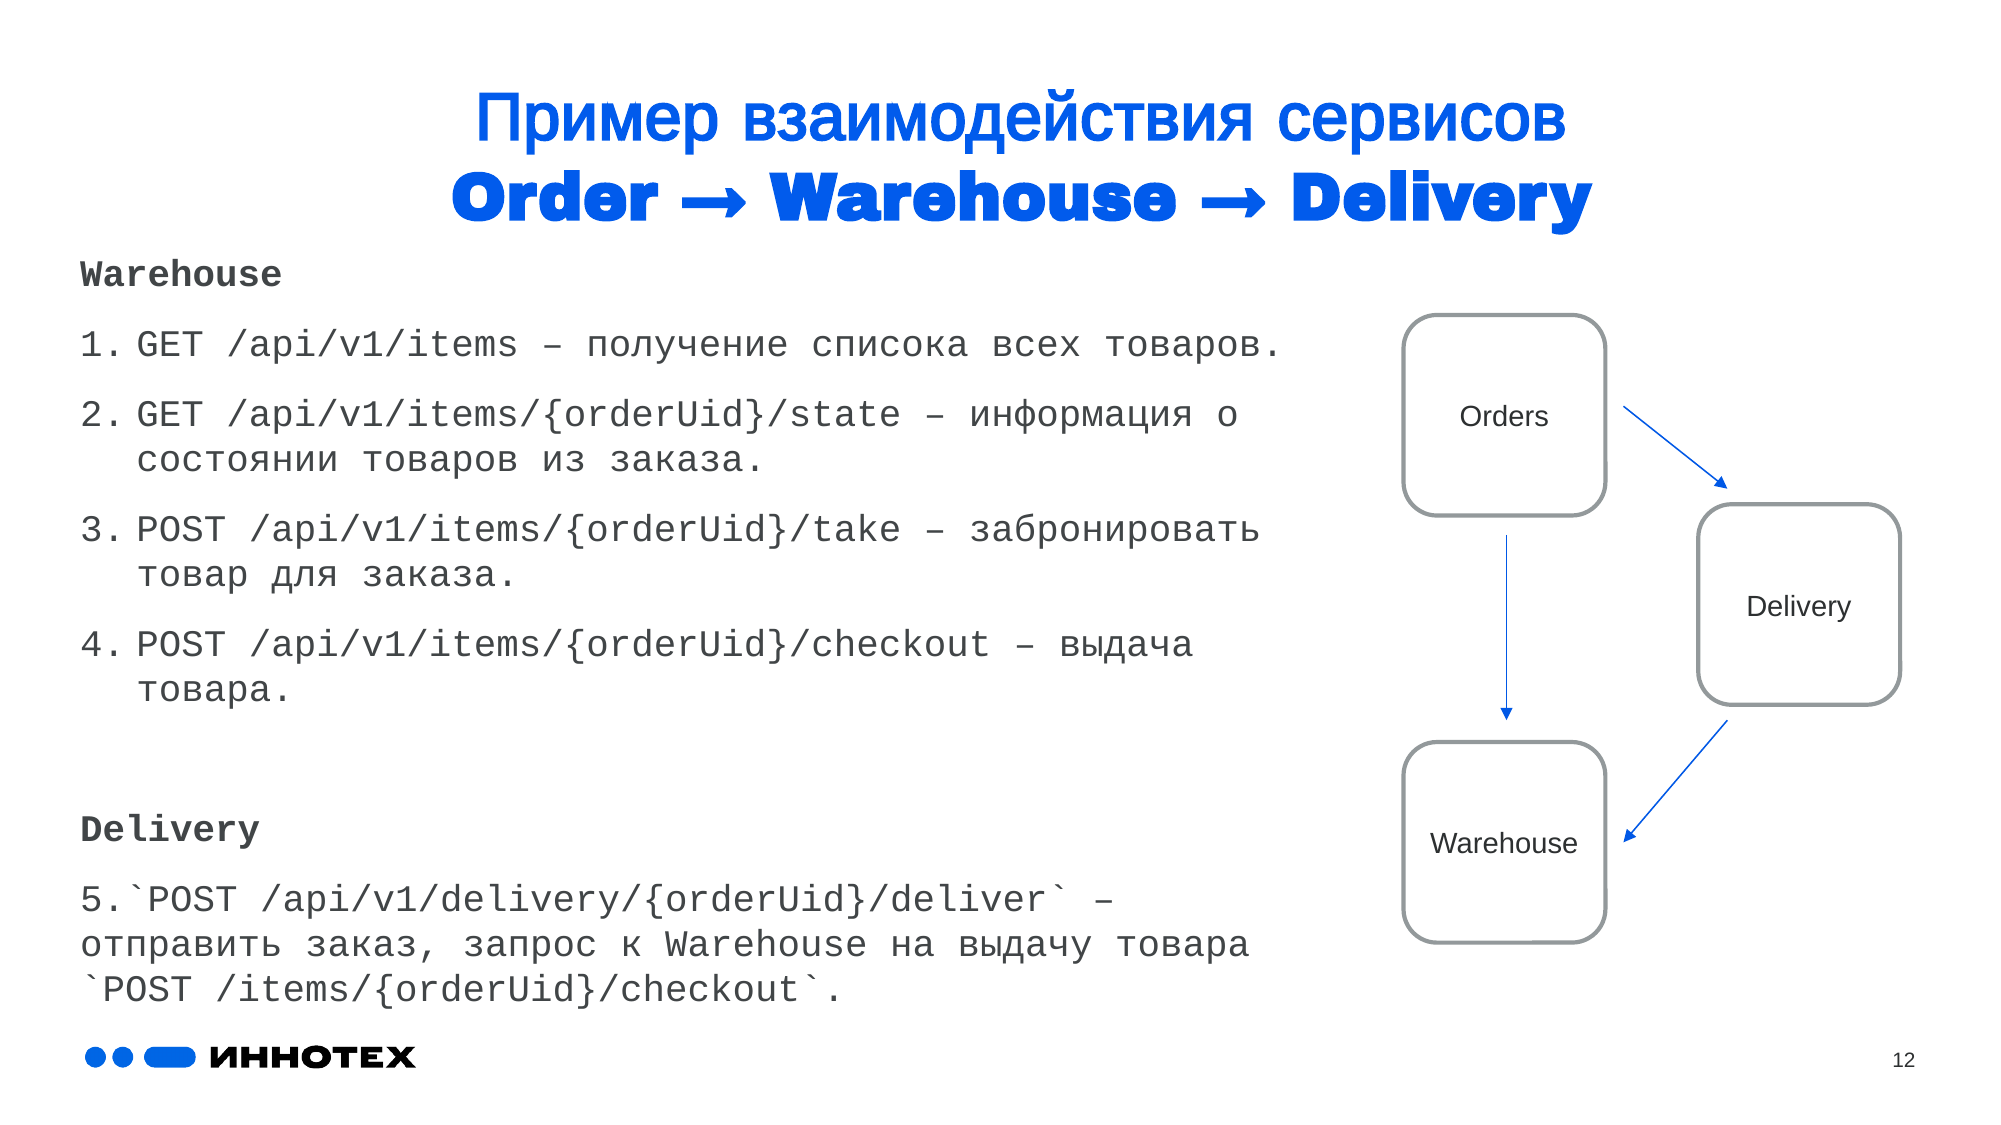

# Пример взаимодействия сервисов Order → Warehouse → Delivery
Warehouse
GET /api/v1/items – получение списока всех товаров.
GET /api/v1/items/{orderUid}/state – информация о состоянии товаров из заказа.
POST /api/v1/items/{orderUid}/take – забронировать товар для заказа.
POST /api/v1/items/{orderUid}/checkout – выдача товара.

Delivery
`POST /api/v1/delivery/{orderUid}/deliver` – отправить заказ, запрос к Warehouse на выдачу товара `POST /items/{orderUid}/checkout`.
Orders
Delivery
Warehouse
12